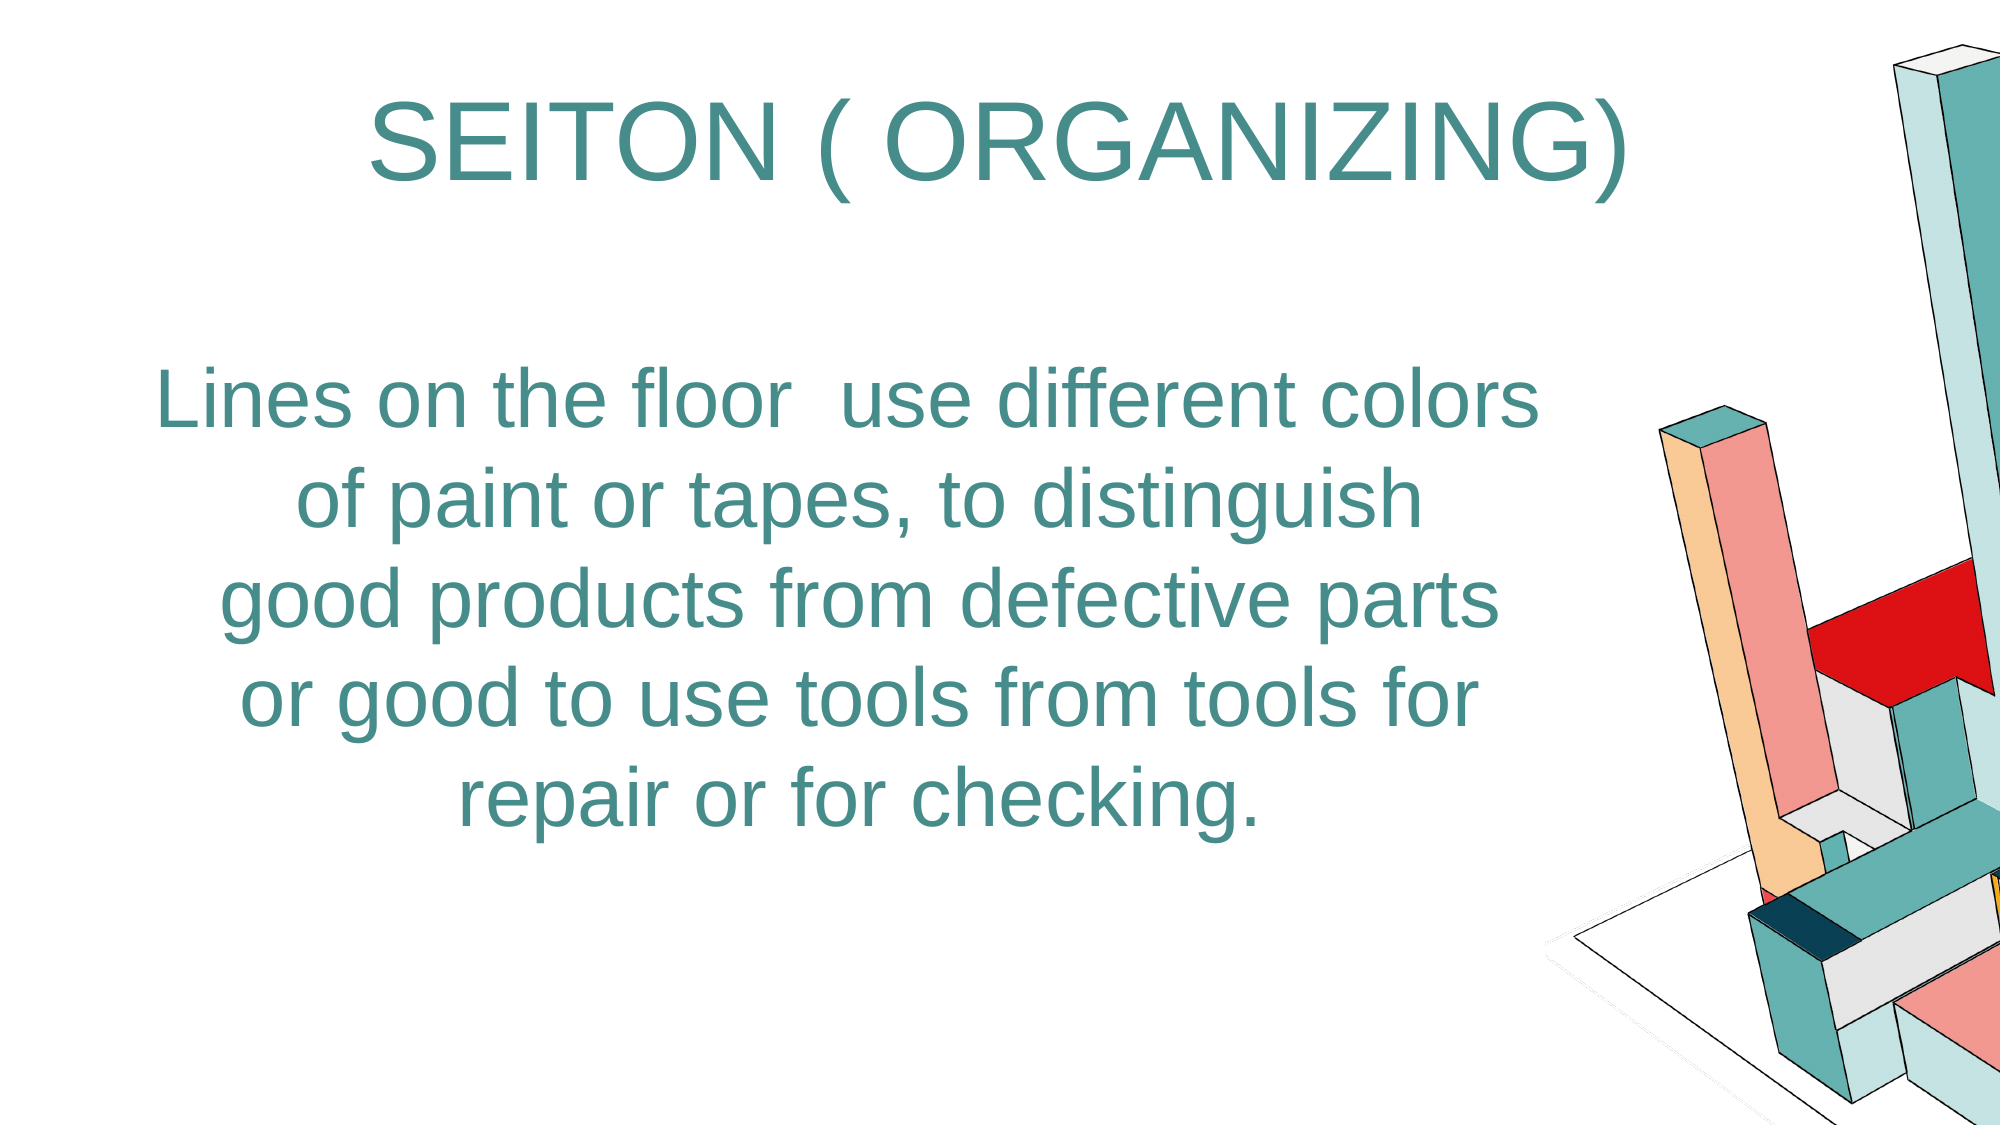

SEITON ( ORGANIZING)

Lines on the floor  use different colors
of paint or tapes, to distinguish
good products from defective parts
or good to use tools from tools for
repair or for checking.